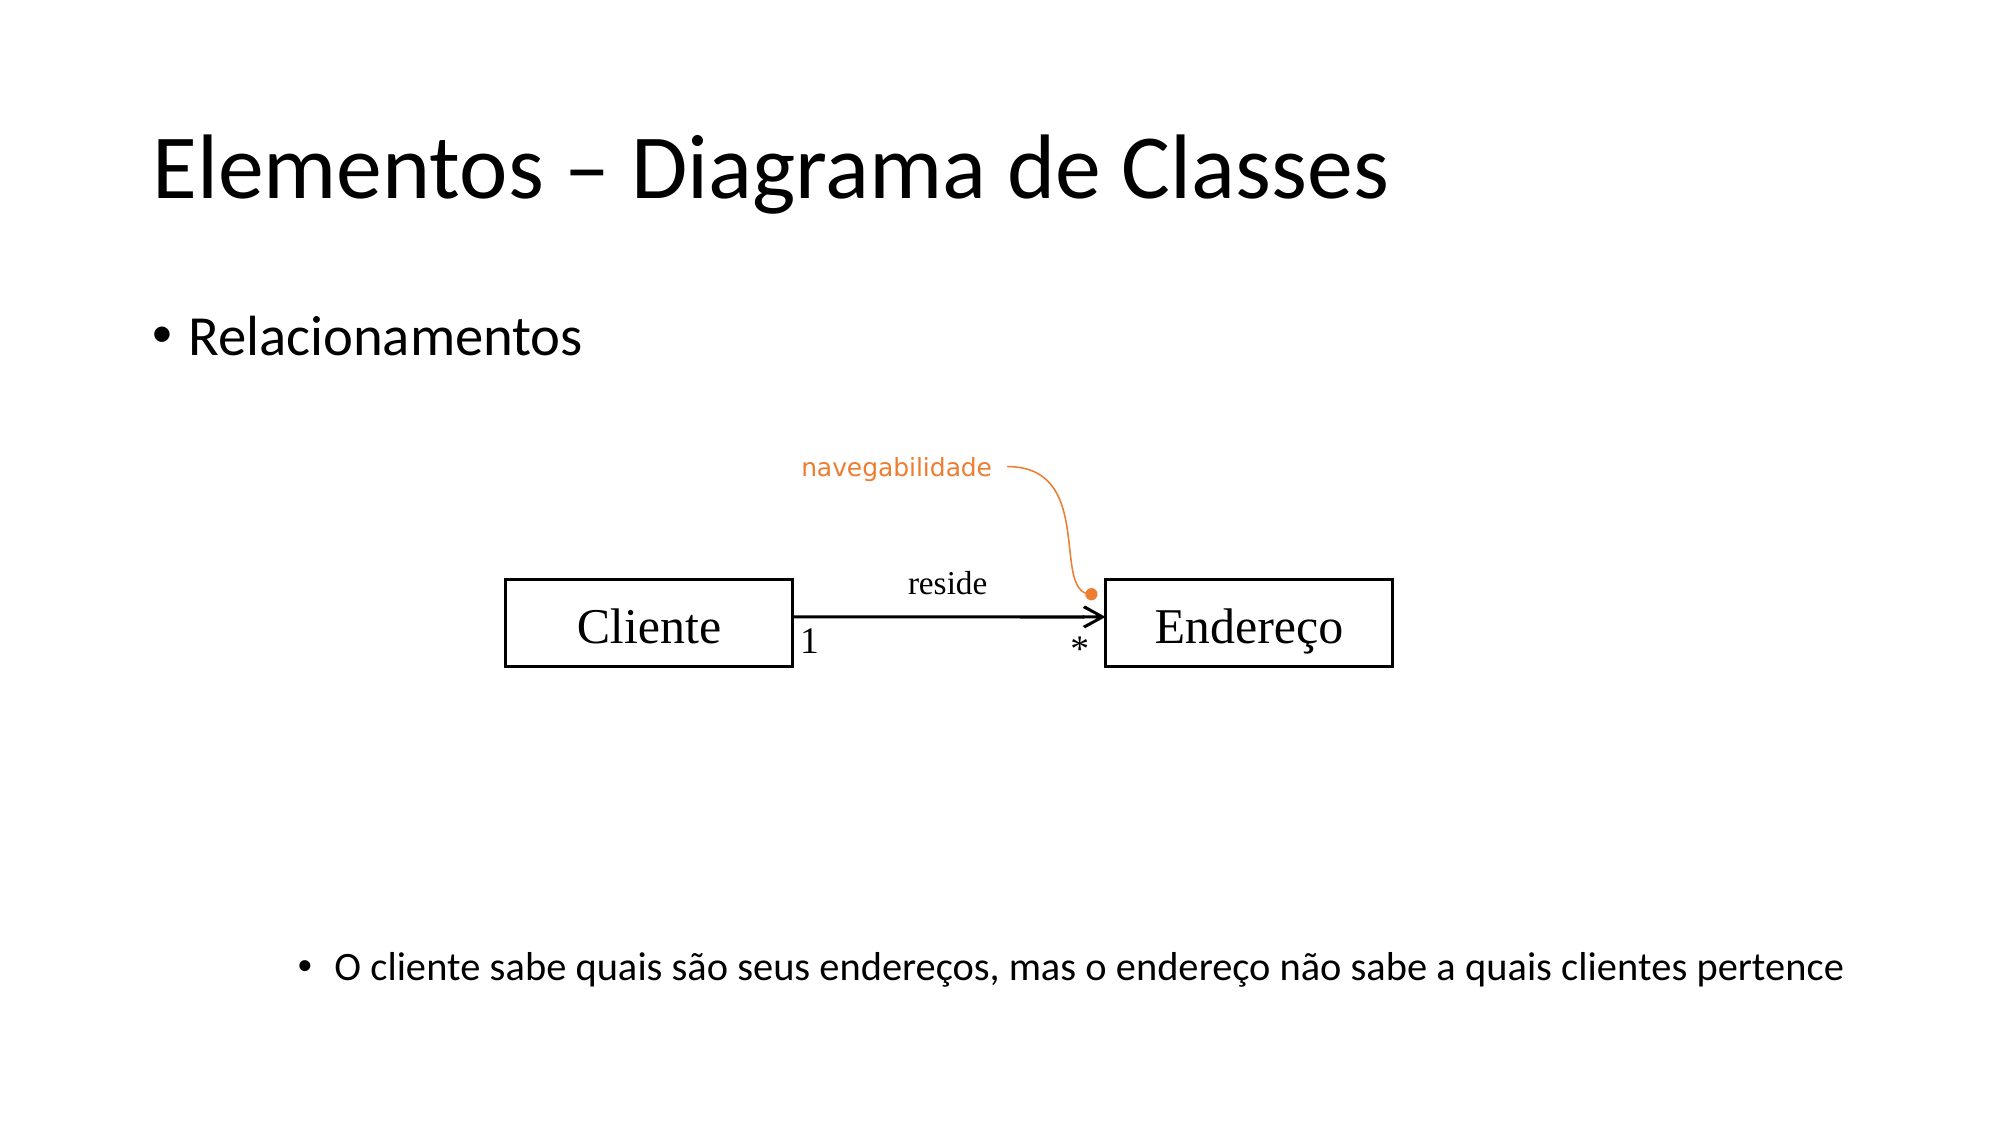

# Elementos – Diagrama de Classes
Relacionamentos

O cliente sabe quais são seus endereços, mas o endereço não sabe a quais clientes pertence
navegabilidade
reside
Cliente
Endereço
1

*